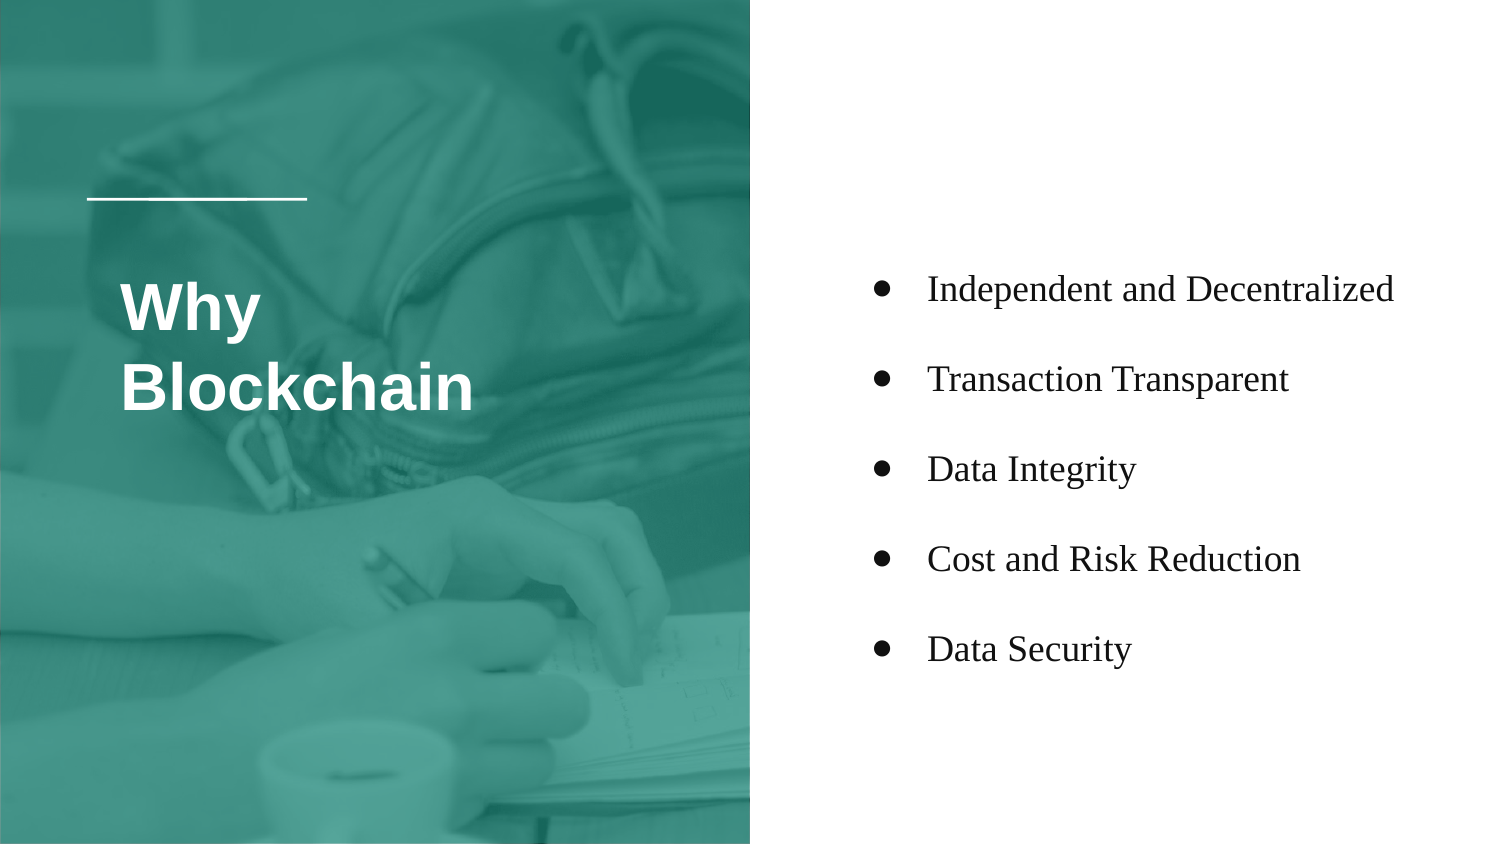

Independent and Decentralized
Transaction Transparent
Data Integrity
Cost and Risk Reduction
Data Security
# Why Blockchain